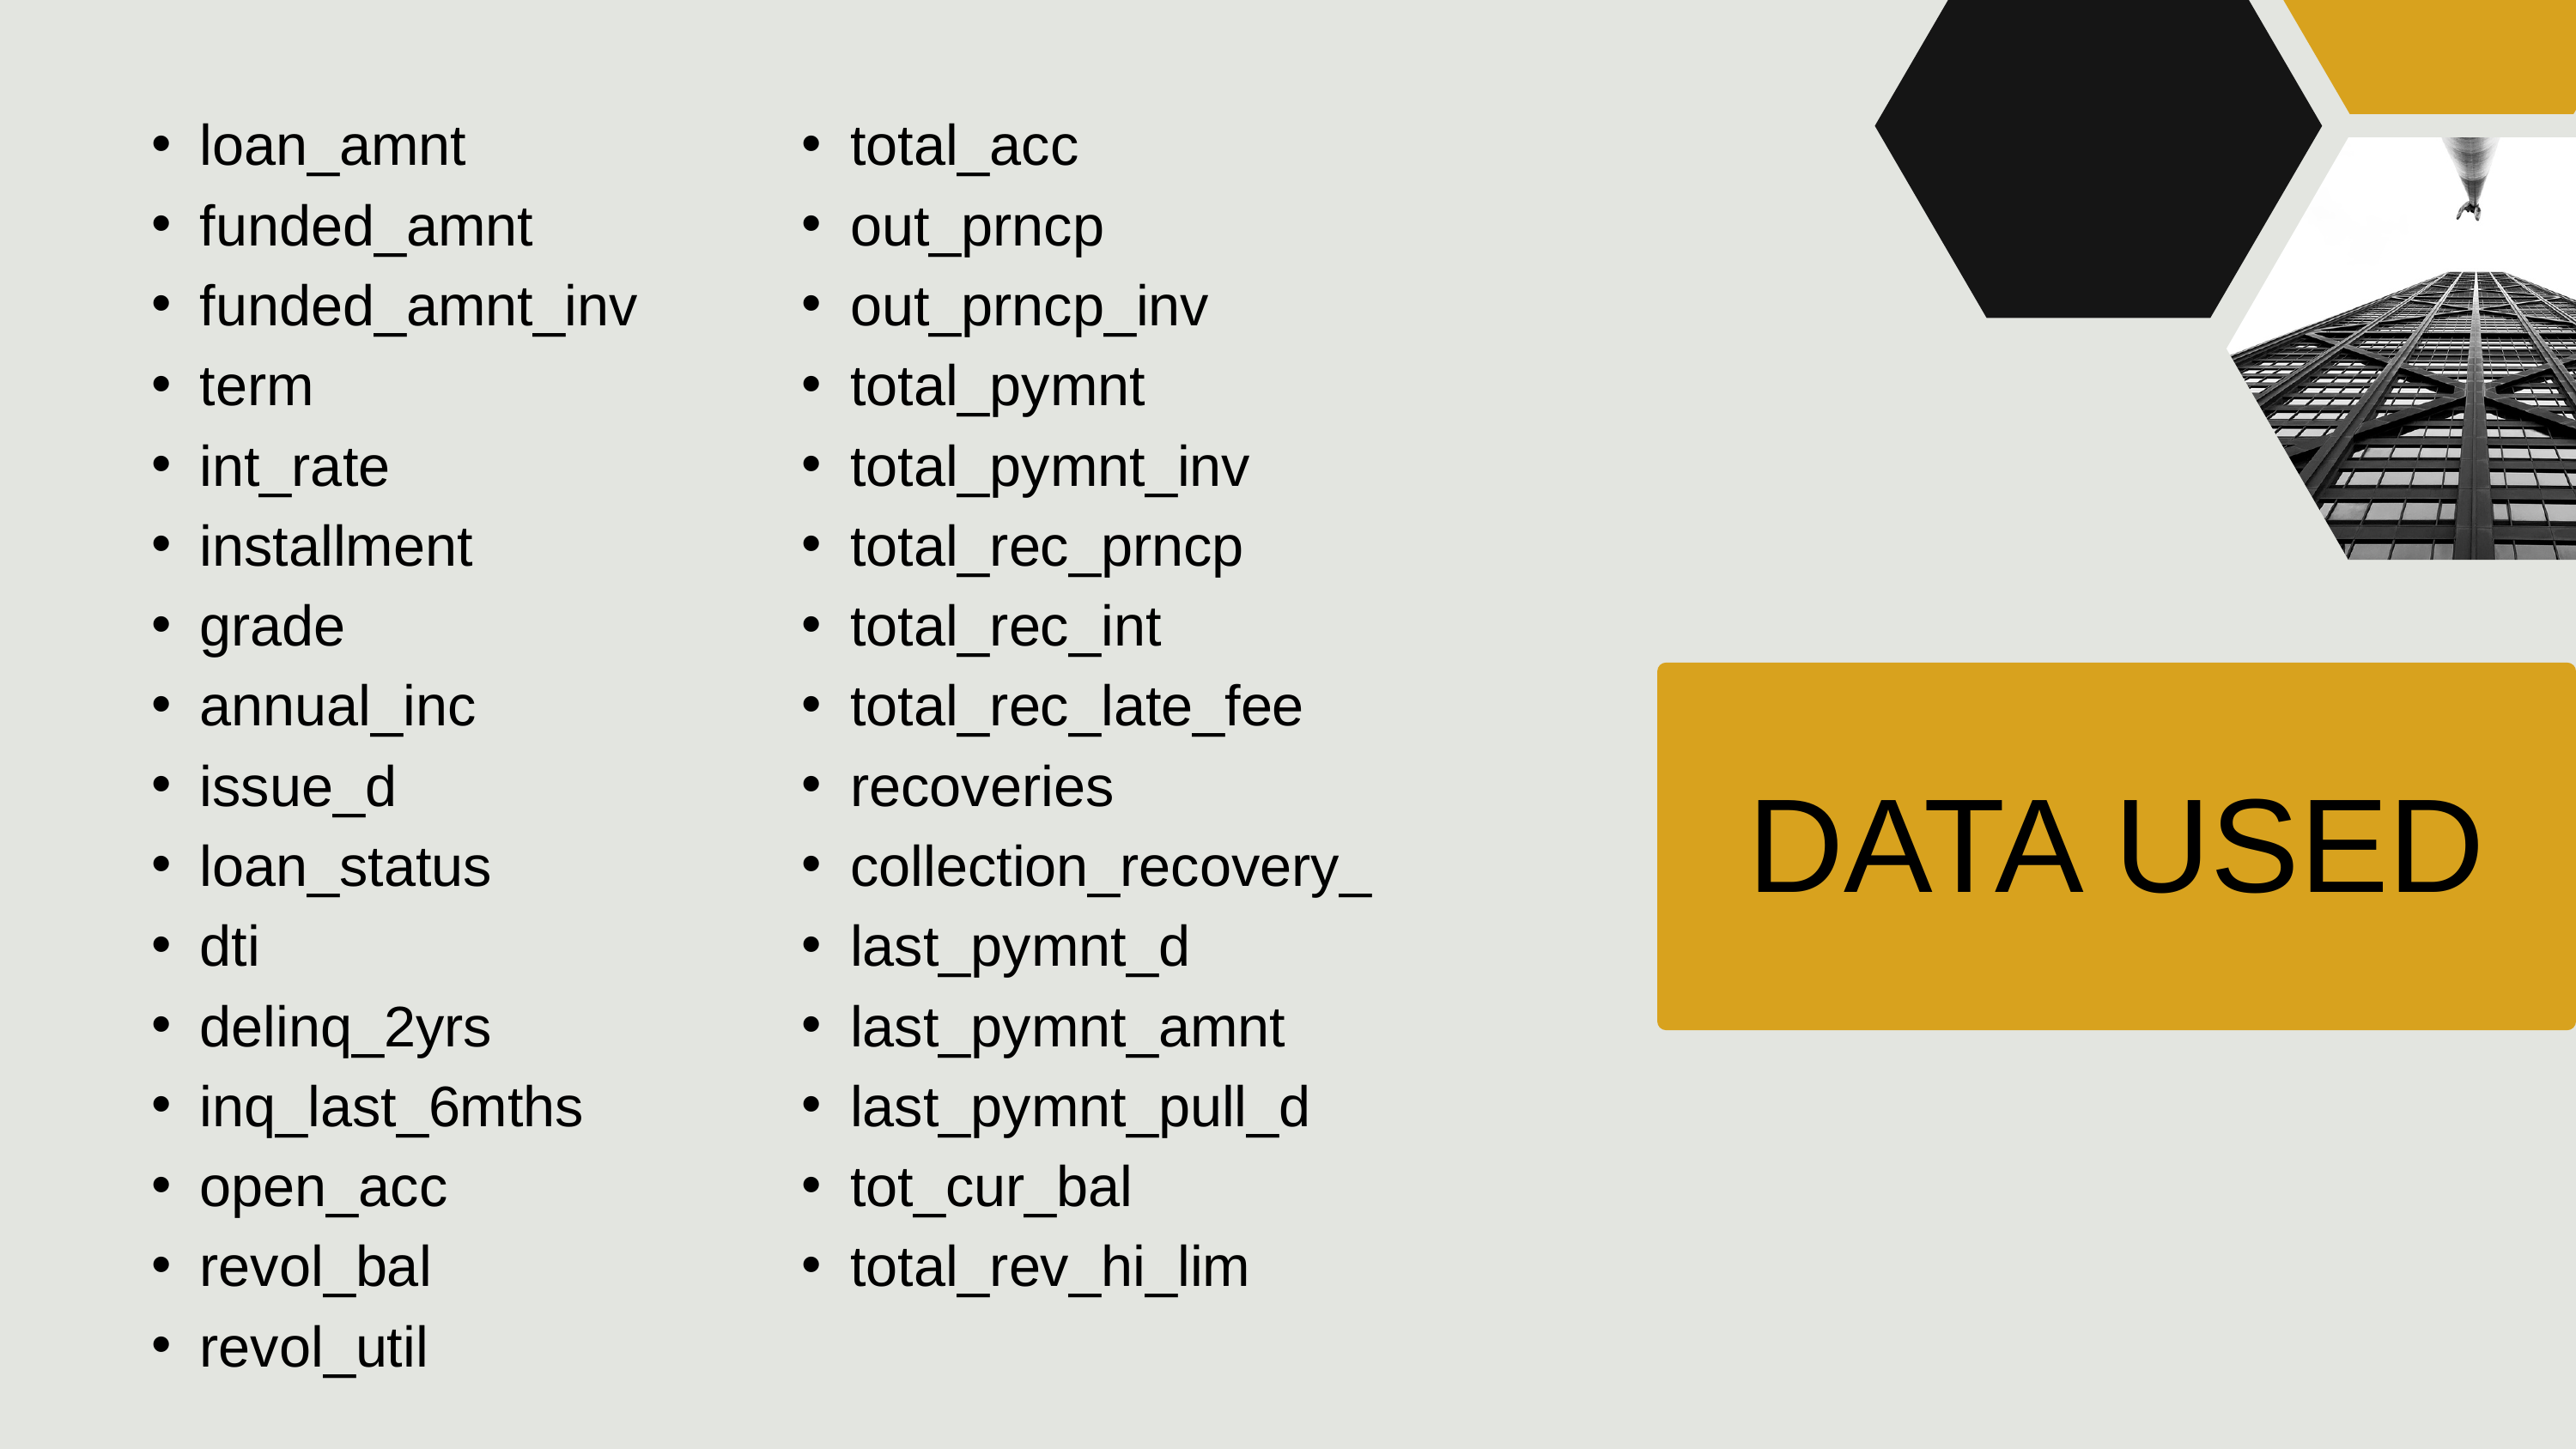

loan_amnt
funded_amnt
funded_amnt_inv
term
int_rate
installment
grade
annual_inc
issue_d
loan_status
dti
delinq_2yrs
inq_last_6mths
open_acc
revol_bal
revol_util
total_acc
out_prncp
out_prncp_inv
total_pymnt
total_pymnt_inv
total_rec_prncp
total_rec_int
total_rec_late_fee
recoveries
collection_recovery_
last_pymnt_d
last_pymnt_amnt
last_pymnt_pull_d
tot_cur_bal
total_rev_hi_lim

DATA USED